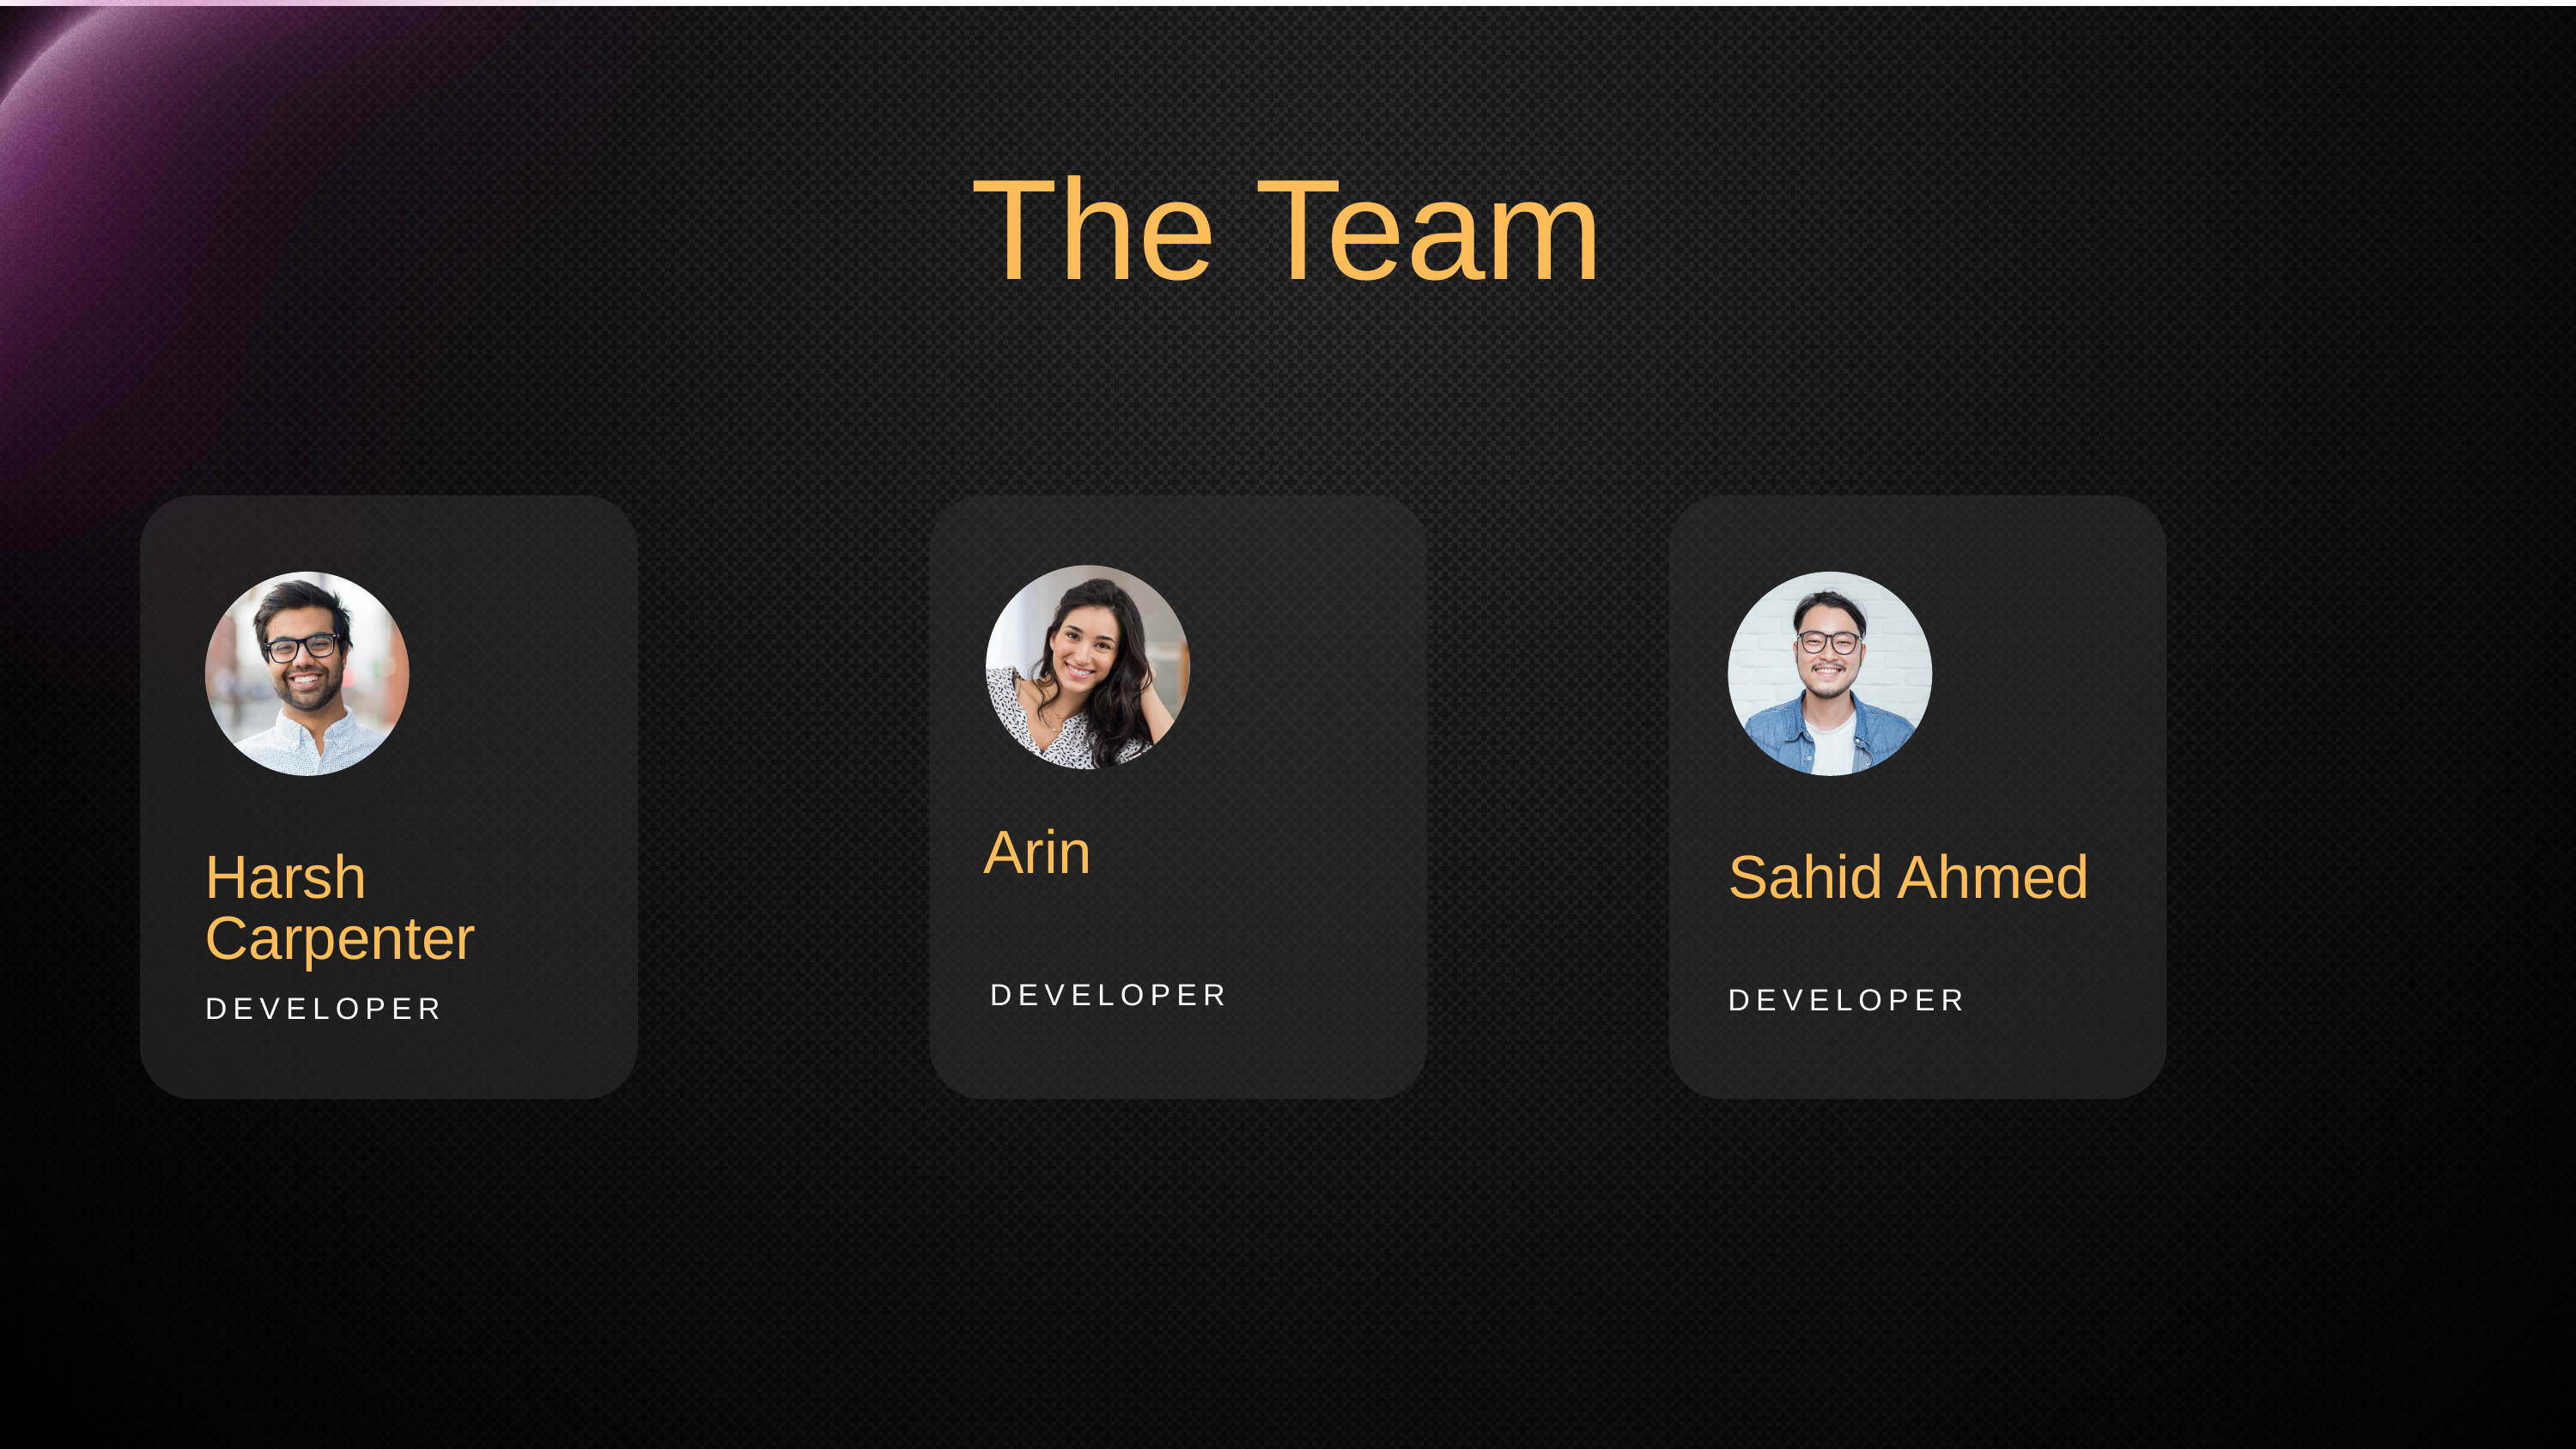

The Team

Arin
Harsh Carpenter
Sahid Ahmed
DEVELOPER
DEVELOPER
DEVELOPER